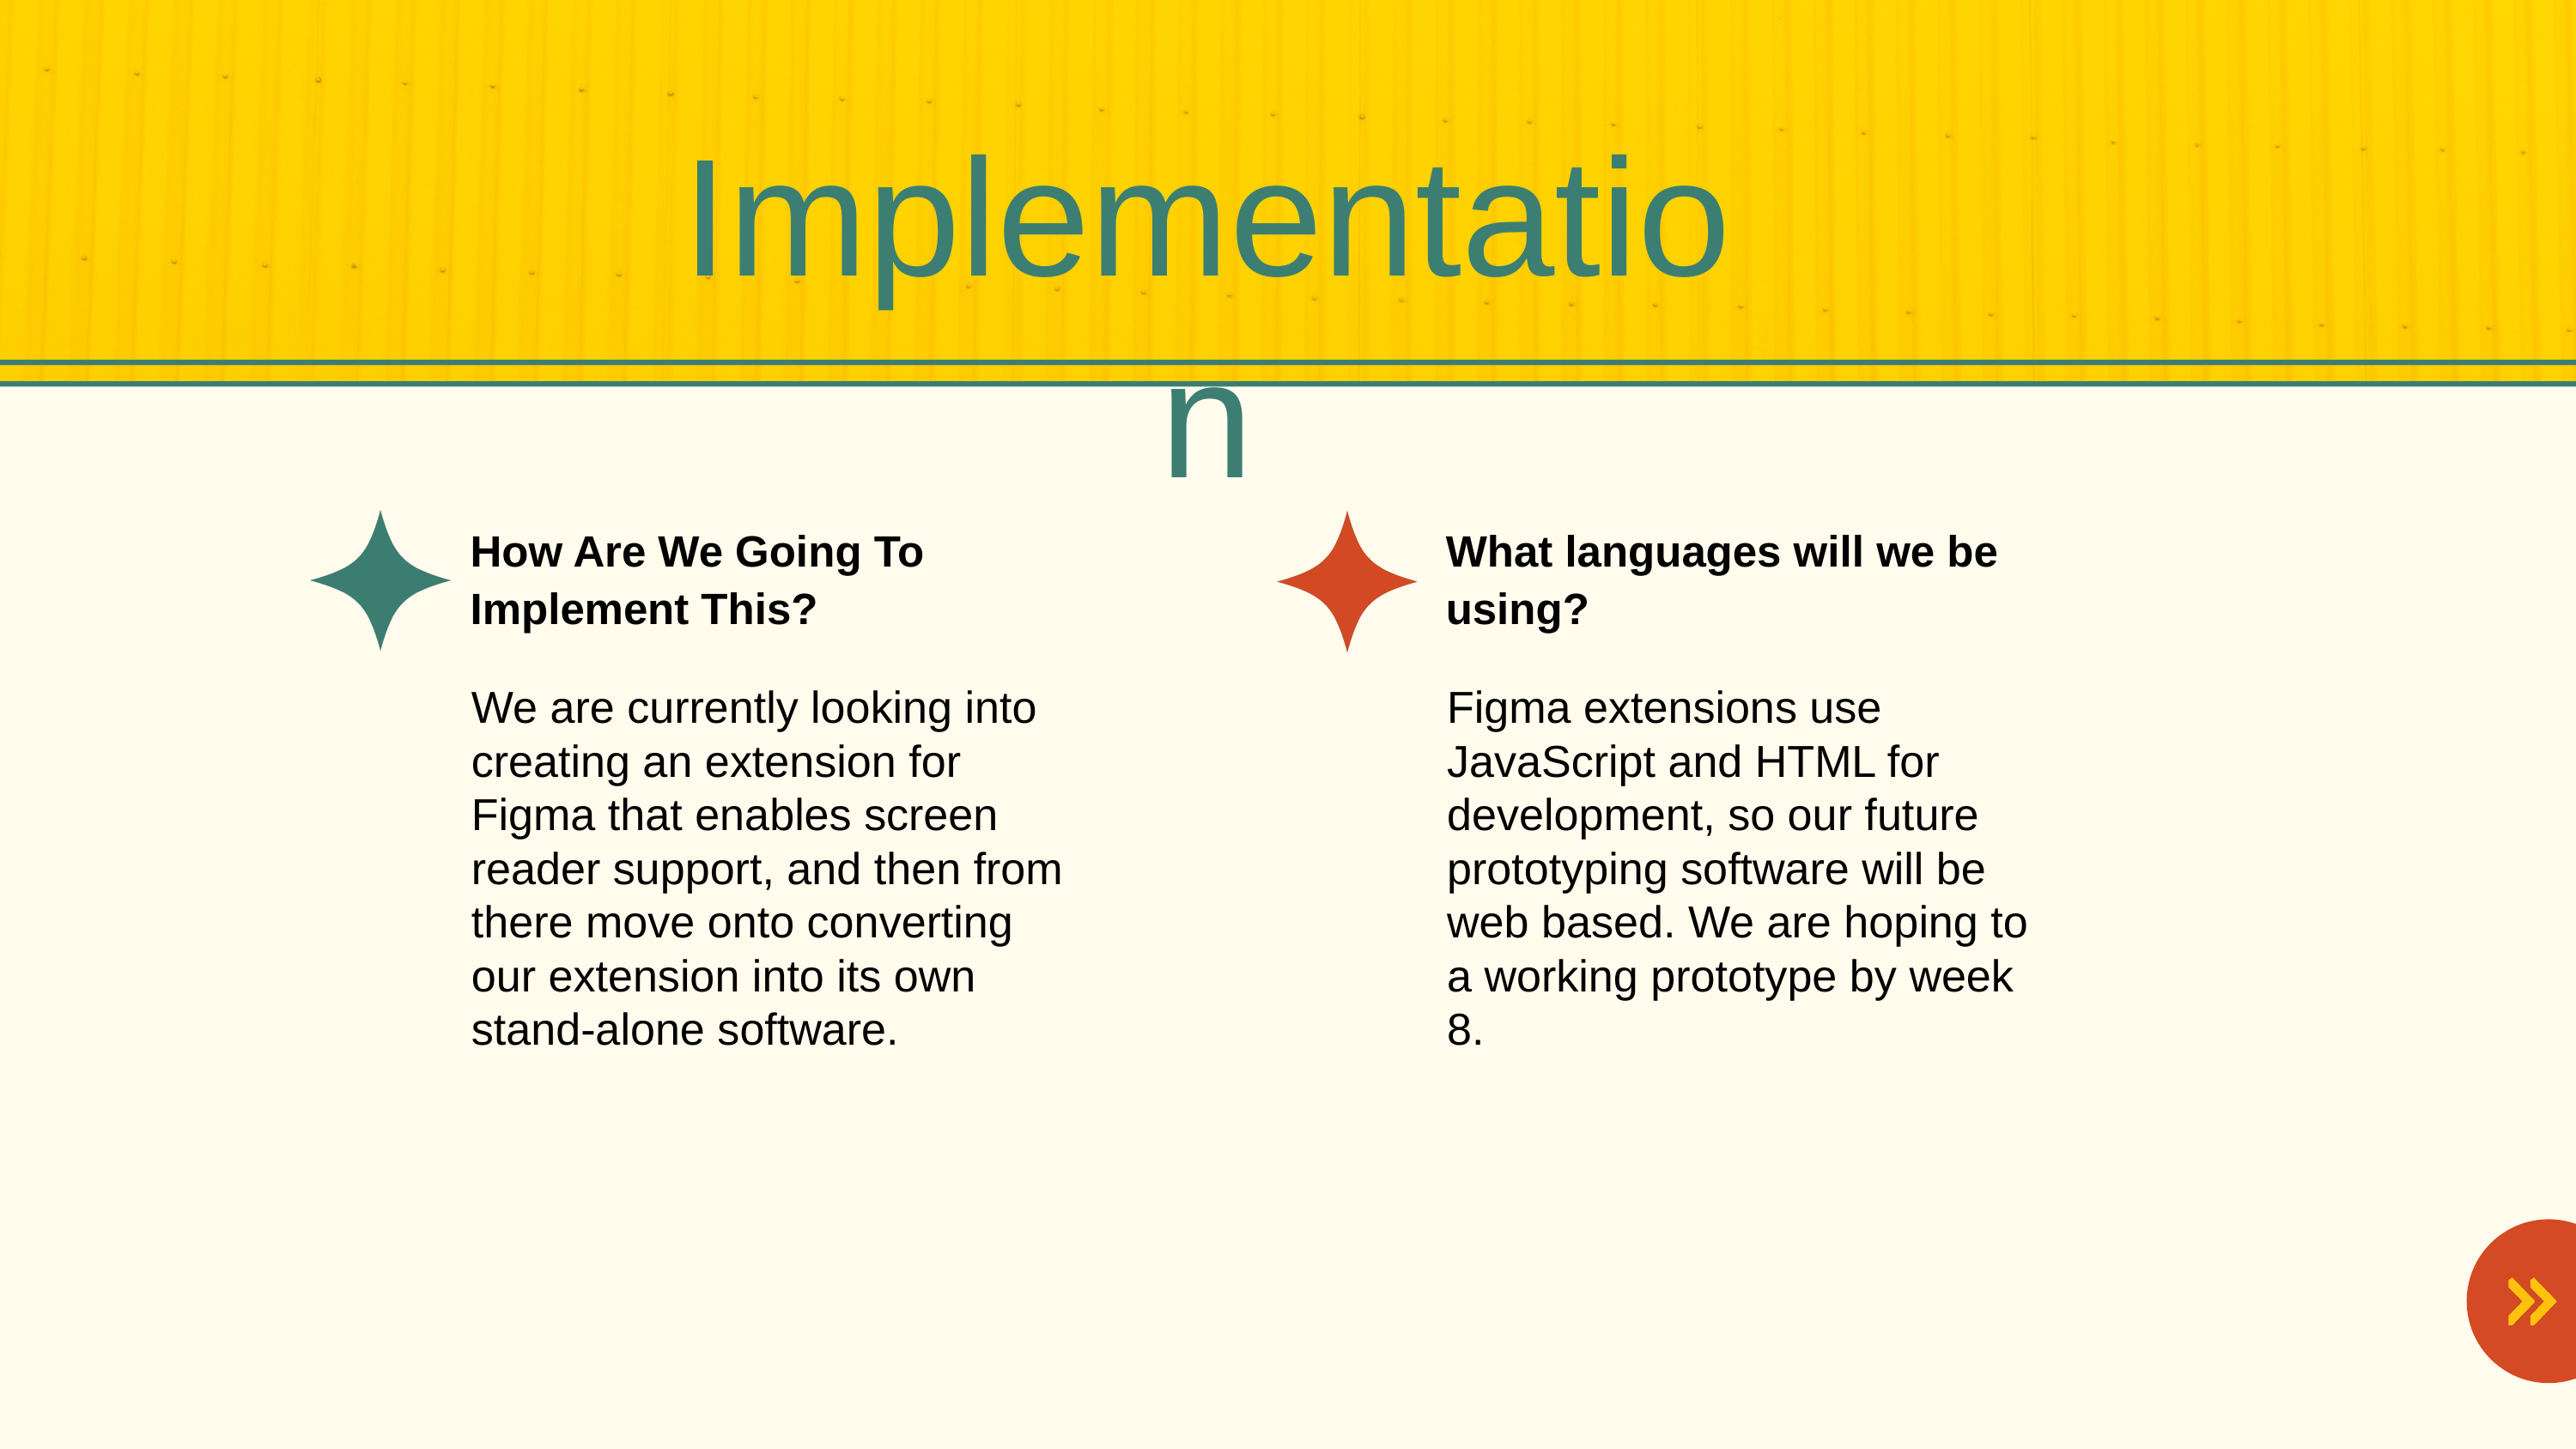

Implementation

How Are We Going To Implement This?
What languages will we be using?
Figma extensions use JavaScript and HTML for development, so our future prototyping software will be web based. We are hoping to a working prototype by week 8.
We are currently looking into creating an extension for Figma that enables screen reader support, and then from there move onto converting our extension into its own stand-alone software.